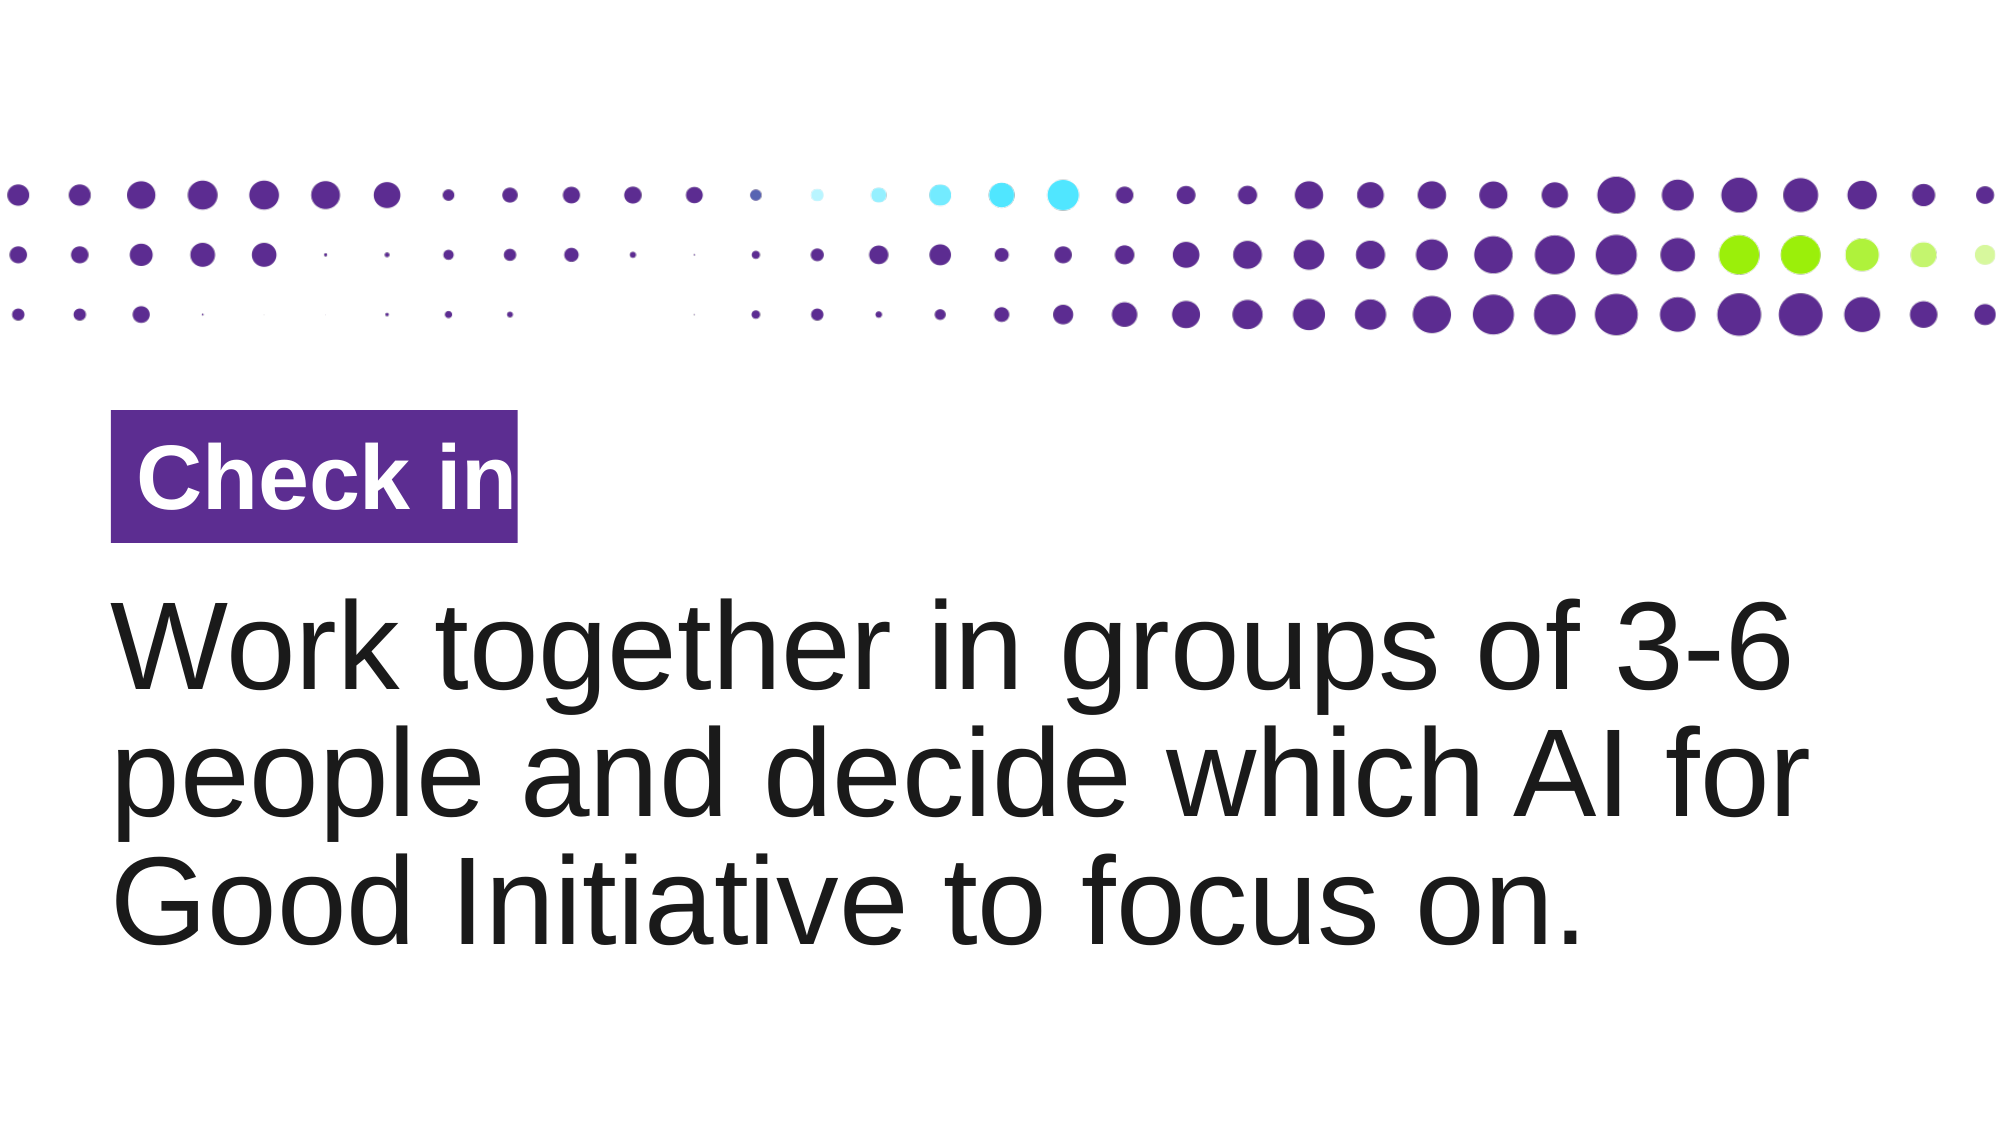

Check in

Work together in groups of 3-6 people and decide which AI for Good Initiative to focus on.